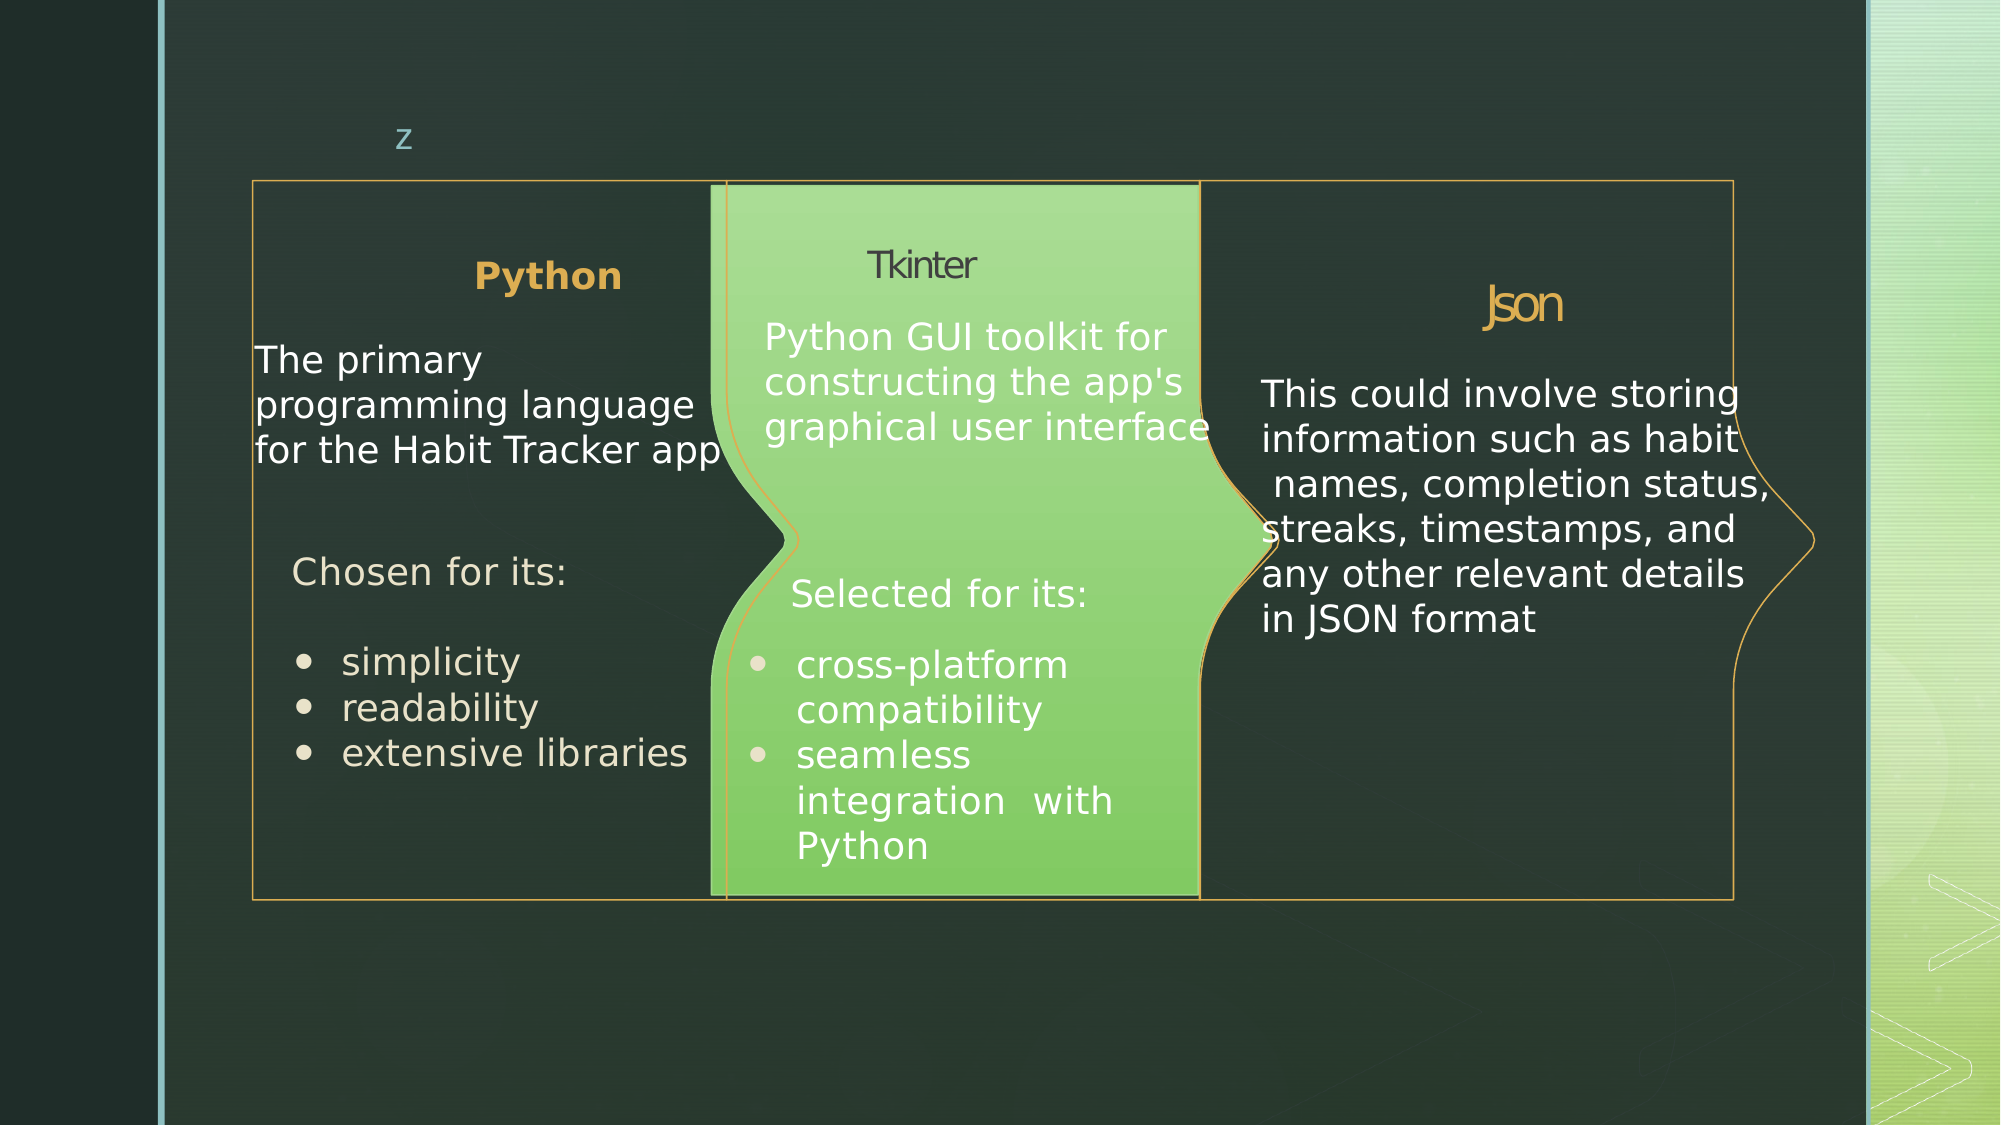

Tkinter
Python
Json
Python GUI toolkit for constructing the app's graphical user interface
The primary programming language for the Habit Tracker app
This could involve storing information such as habit
 names, completion status, streaks, timestamps, and
any other relevant details
in JSON format
Chosen for its:
Selected for its:
simplicity
readability
extensive libraries
cross-platform  compatibility
seamless integration  with Python